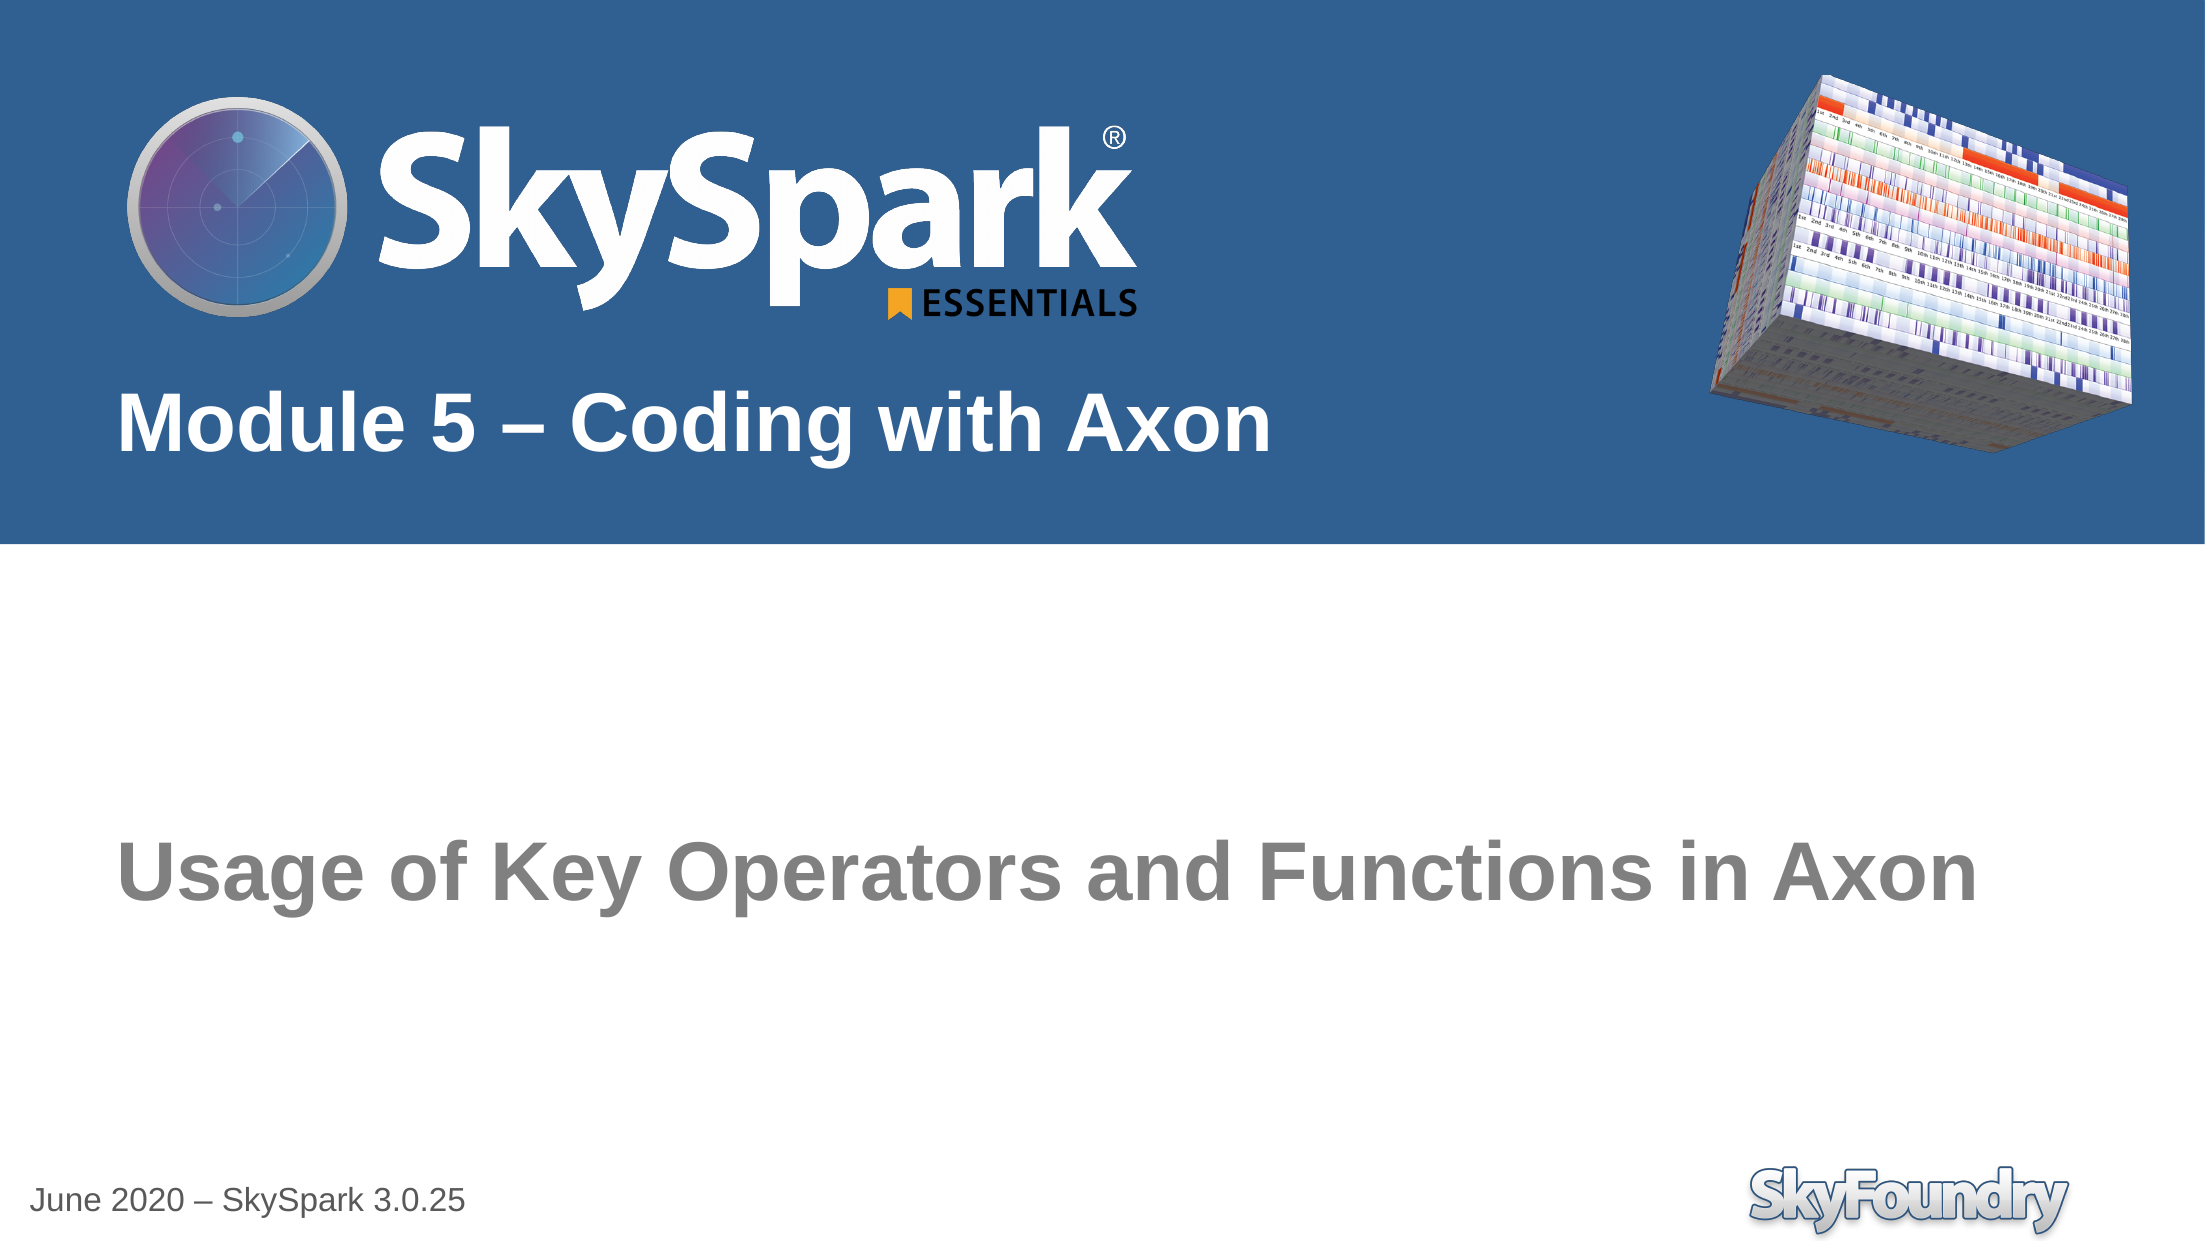

Usage of Key Operators and Functions in Axon